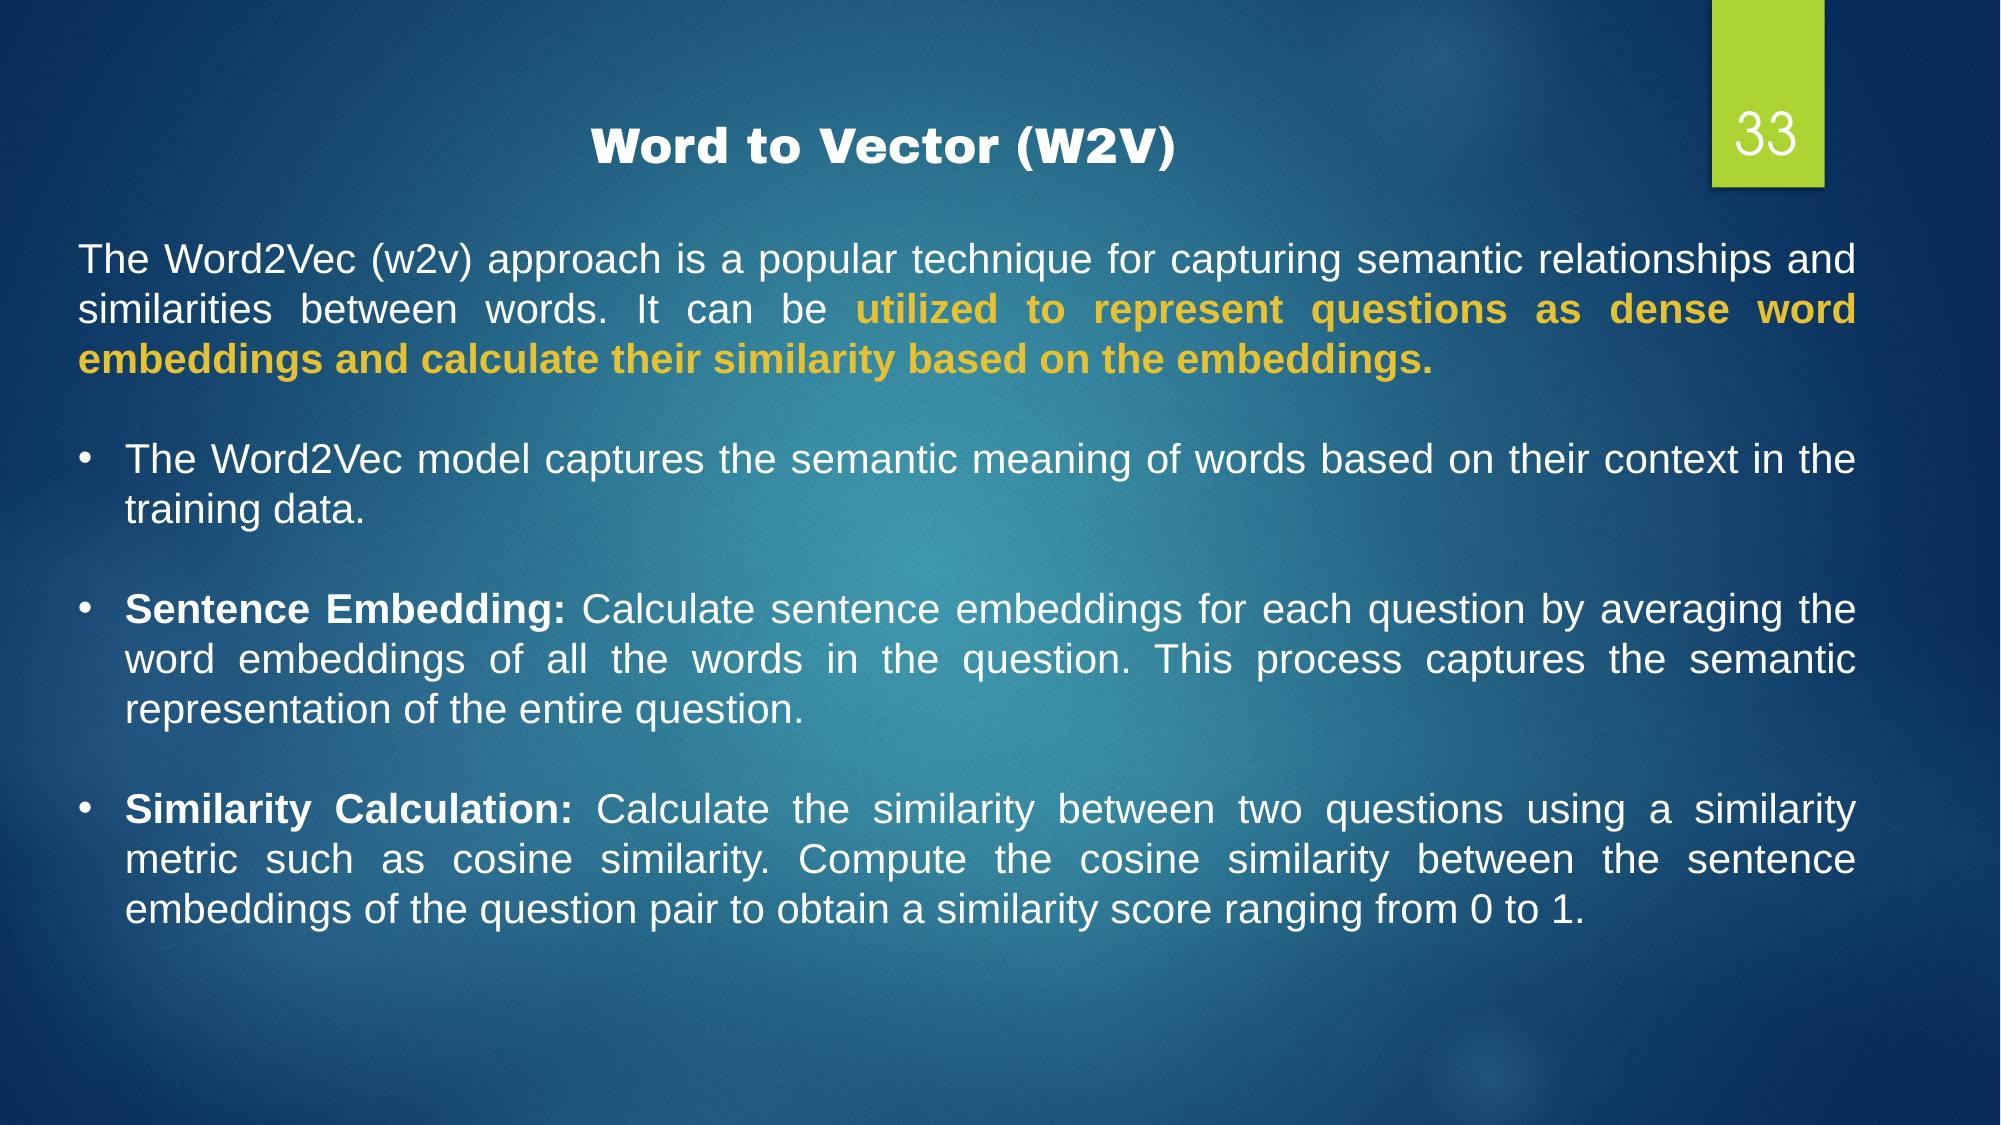

33
Word to Vector (W2V)

The Word2Vec (w2v) approach is a popular technique for capturing semantic relationships and similarities between words. It can be utilized to represent questions as dense word embeddings and calculate their similarity based on the embeddings.

The Word2Vec model captures the semantic meaning of words based on their context in the training data.

Sentence Embedding: Calculate sentence embeddings for each question by averaging the word embeddings of all the words in the question. This process captures the semantic representation of the entire question.

Similarity Calculation: Calculate the similarity between two questions using a similarity metric such as cosine similarity. Compute the cosine similarity between the sentence embeddings of the question pair to obtain a similarity score ranging from 0 to 1.